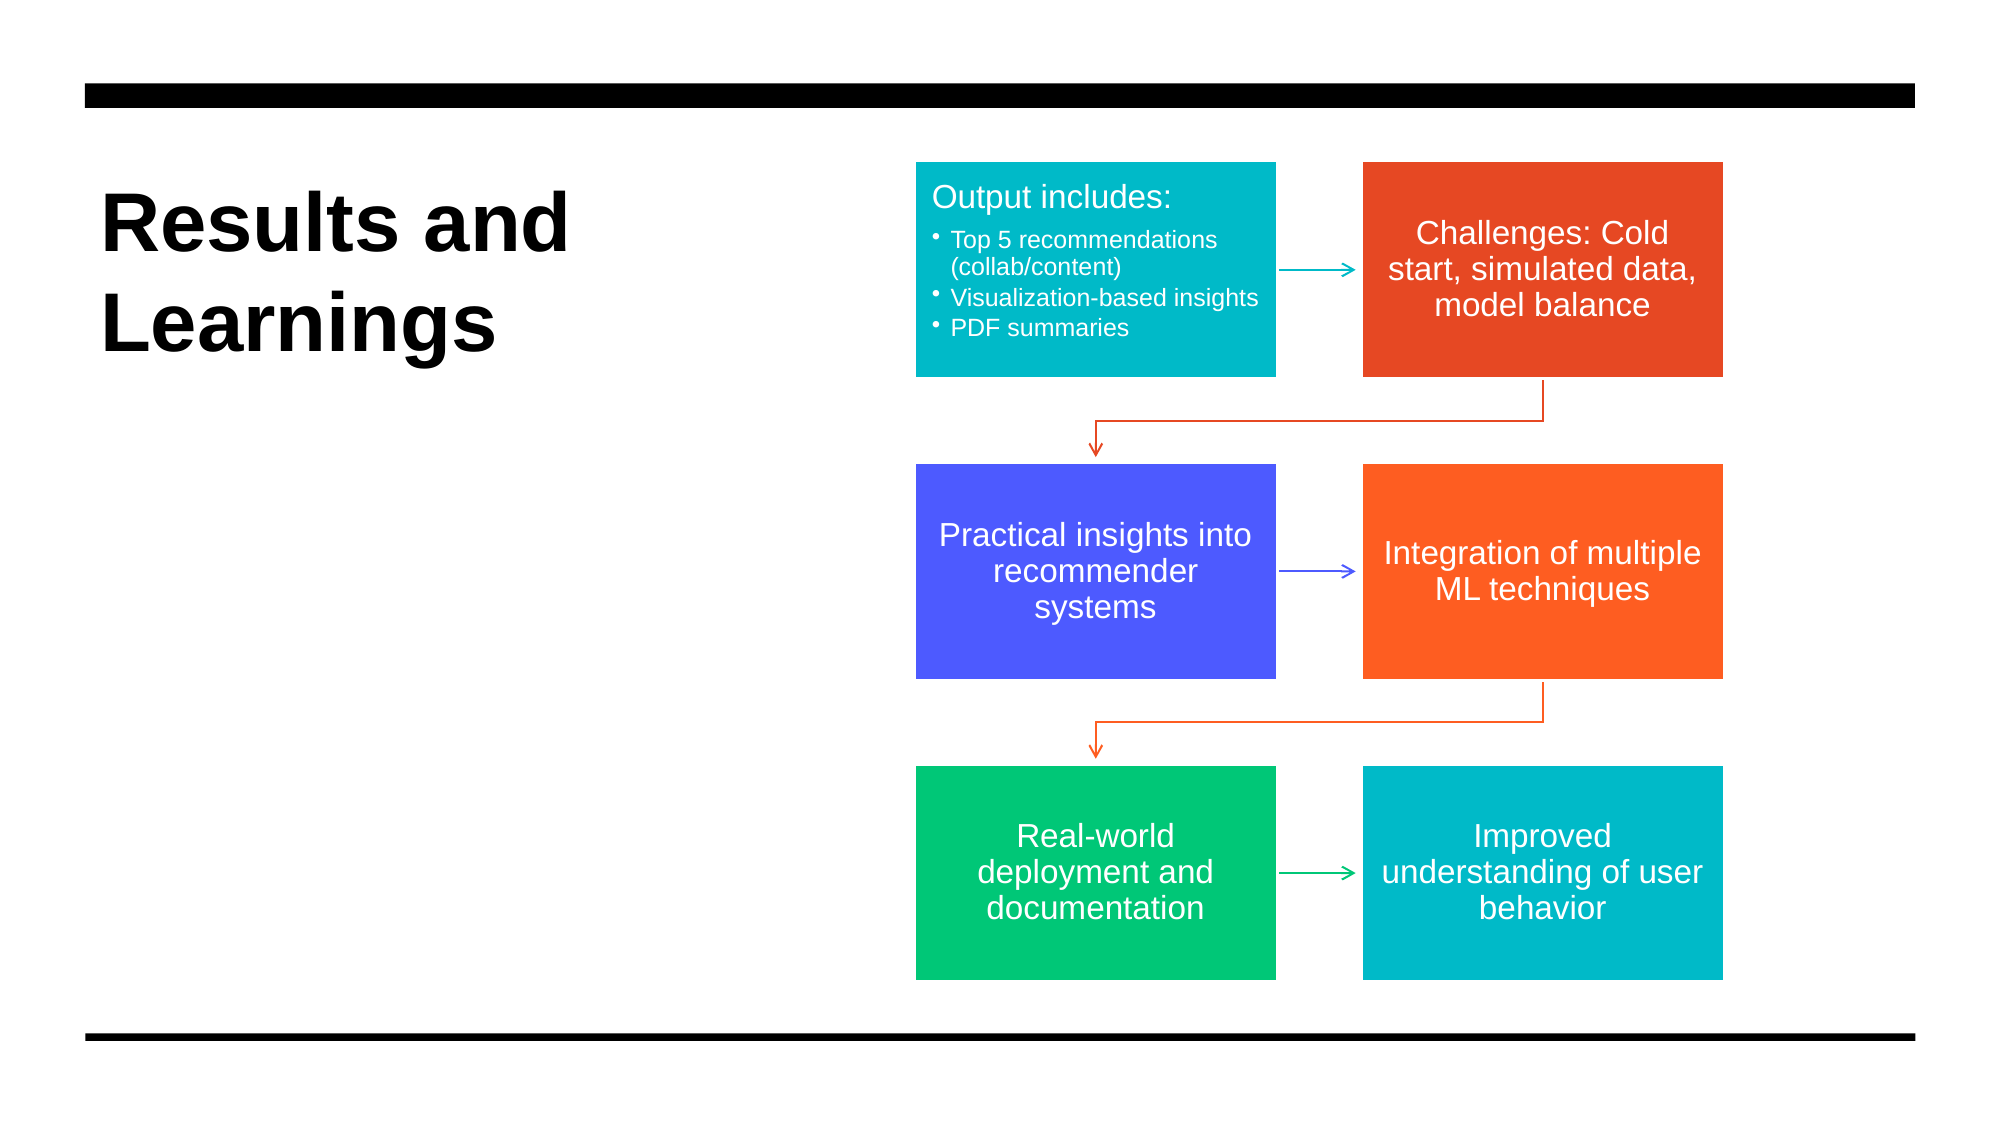

# Results and Learnings

Output includes:
Top 5 recommendations (collab/content)
Visualization-based insights
PDF summaries

Challenges: Cold start, simulated data, model balance

Practical insights into recommender systems

Integration of multiple ML techniques

Real-world deployment and documentation
Improved understanding of user behavior